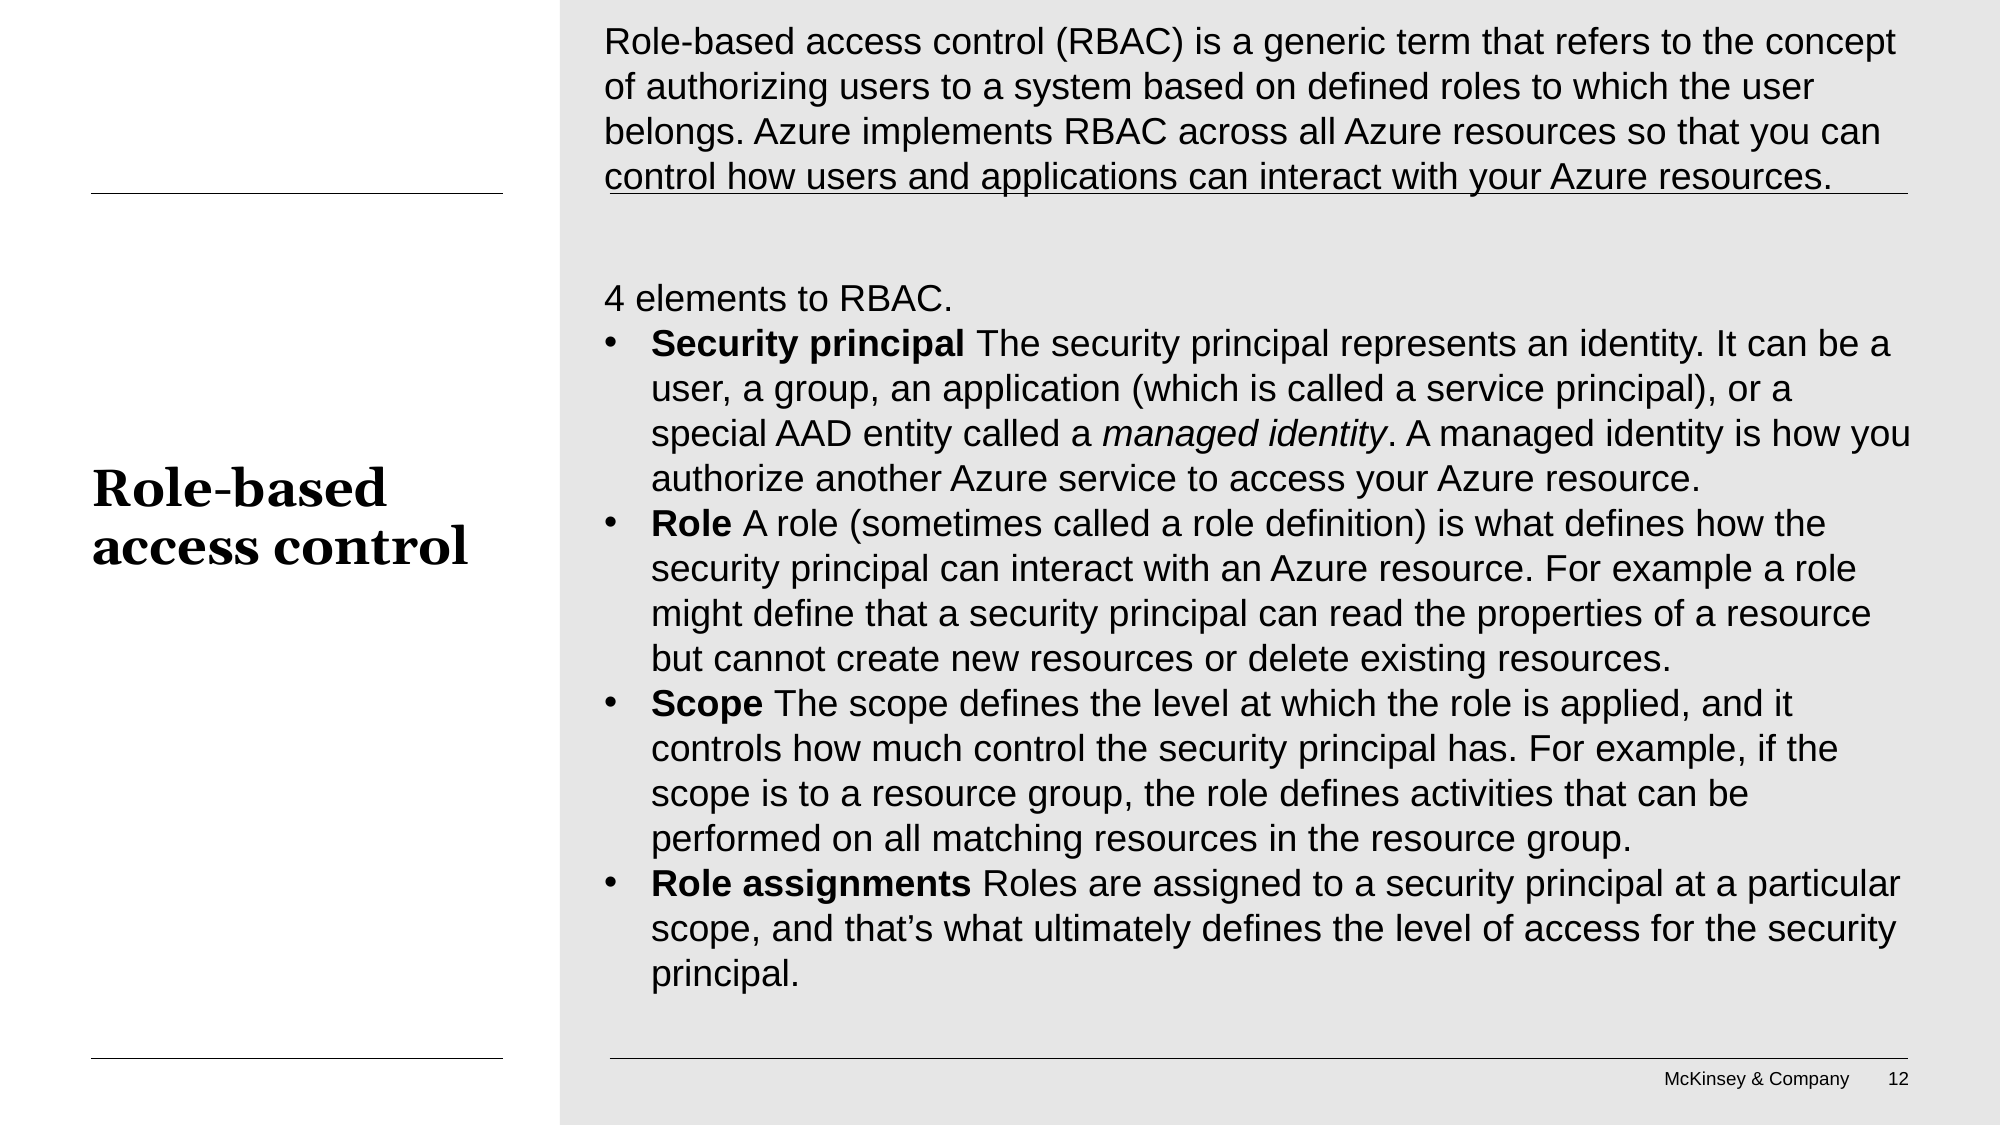

Role-based access control (RBAC) is a generic term that refers to the concept of authorizing users to a system based on defined roles to which the user belongs. Azure implements RBAC across all Azure resources so that you can control how users and applications can interact with your Azure resources.

4 elements to RBAC.
Security principal The security principal represents an identity. It can be a user, a group, an application (which is called a service principal), or a special AAD entity called a managed identity. A managed identity is how you authorize another Azure service to access your Azure resource.
Role A role (sometimes called a role definition) is what defines how the security principal can interact with an Azure resource. For example a role might define that a security principal can read the properties of a resource but cannot create new resources or delete existing resources.
Scope The scope defines the level at which the role is applied, and it controls how much control the security principal has. For example, if the scope is to a resource group, the role defines activities that can be performed on all matching resources in the resource group.
Role assignments Roles are assigned to a security principal at a particular scope, and that’s what ultimately defines the level of access for the security principal.

# Role-based access control